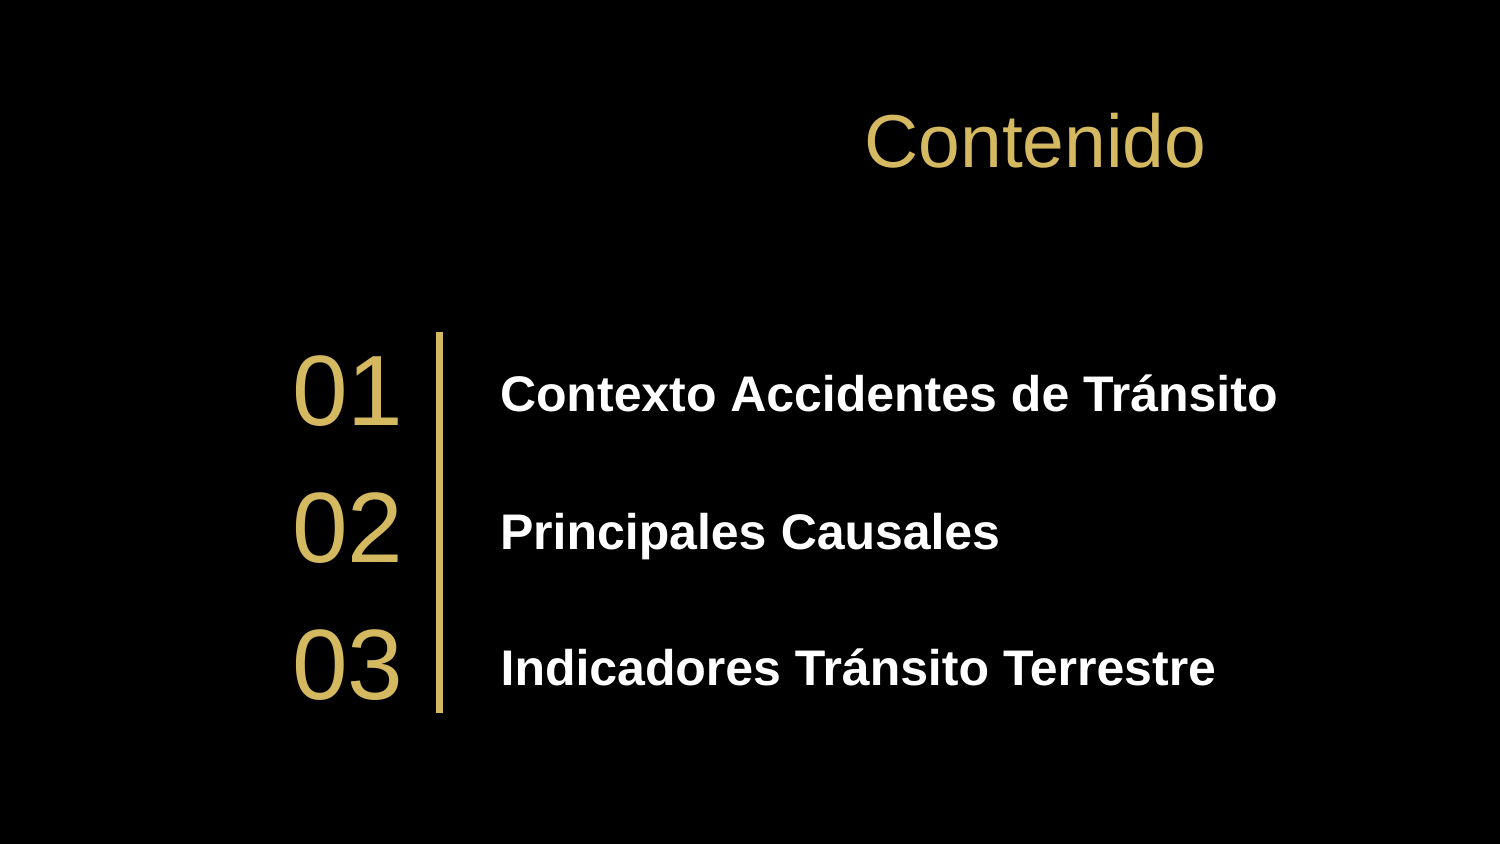

01
Contenido
02
# Contexto Accidentes de Tránsito
0101
03
Principales Causales
0201
Indicadores Tránsito Terrestre
0301
04